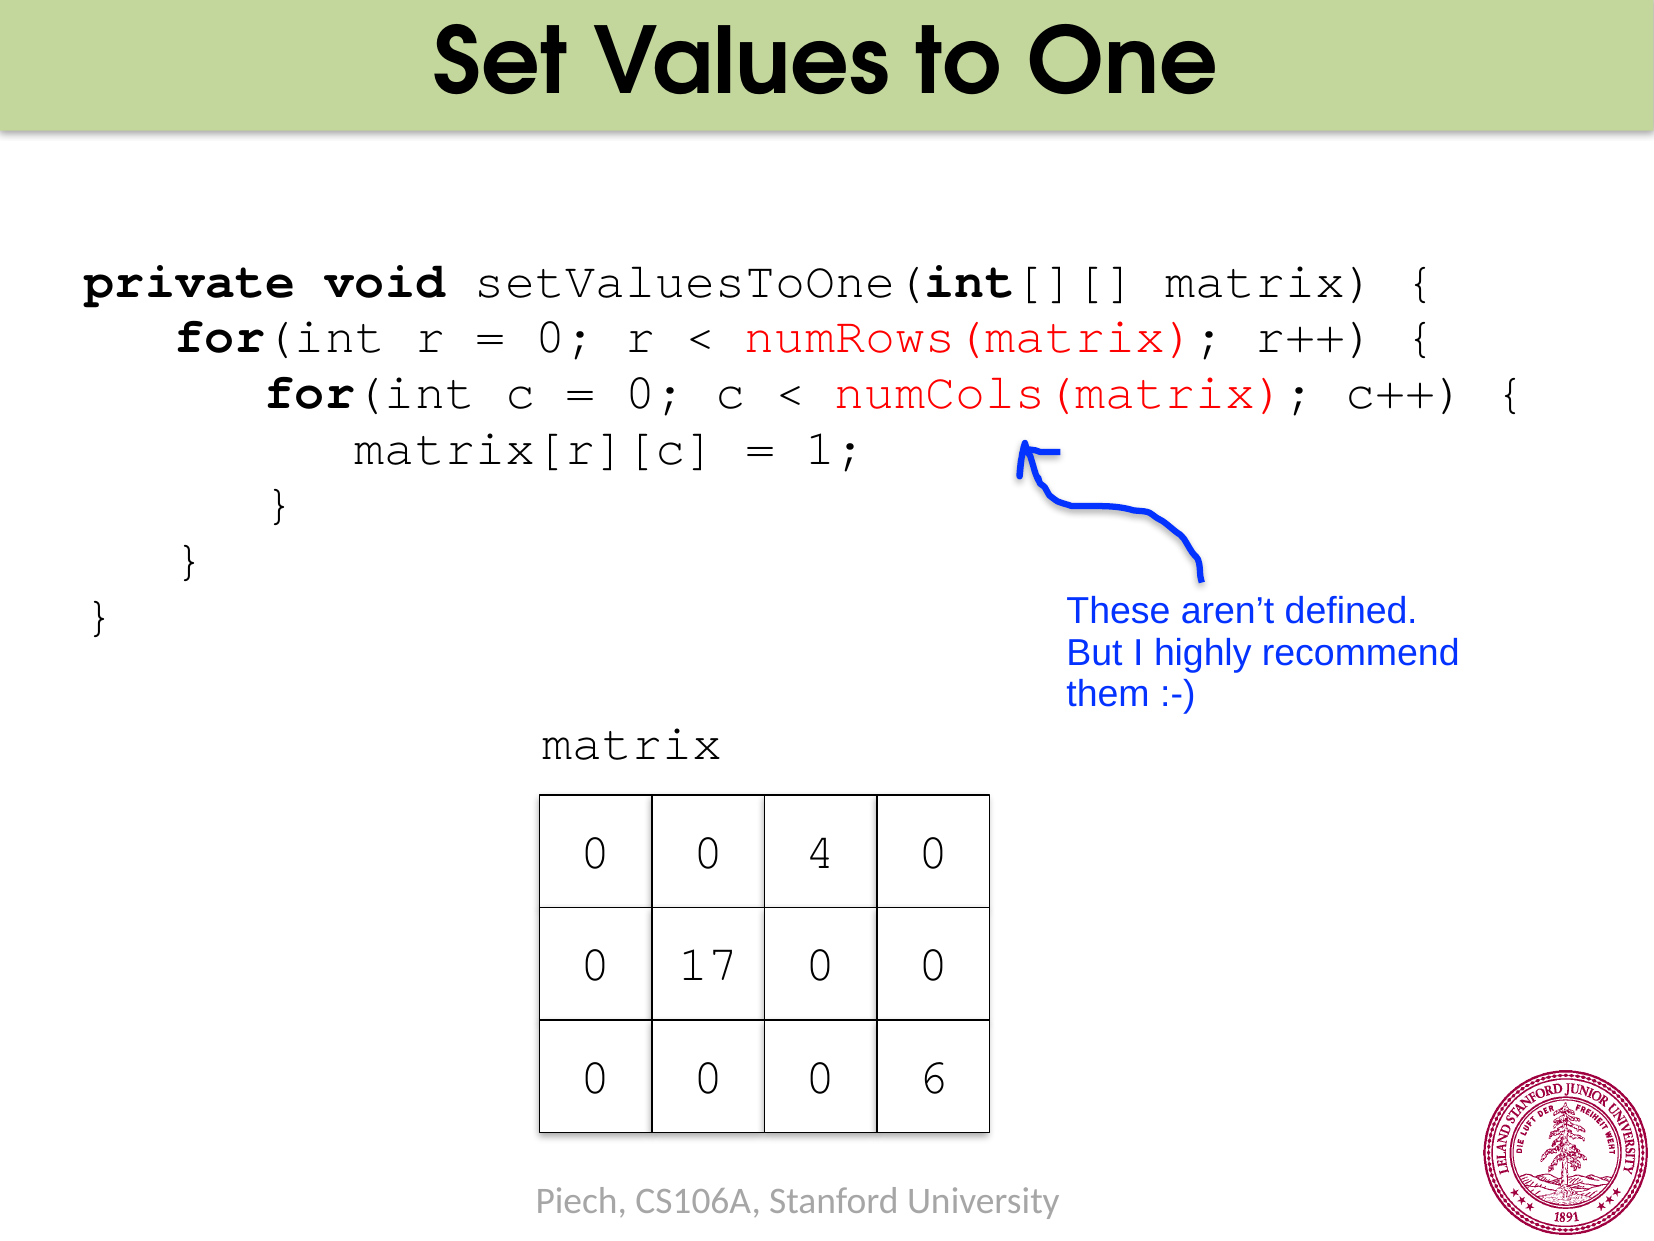

Set Values to One
private void setValuesToOne(int[][] matrix) {
   for(int r = 0; r < numRows(matrix); r++) {
      for(int c = 0; c < numCols(matrix); c++) {
         matrix[r][c] = 1;
      }
   }
}

These aren’t defined. But I highly recommend them :-)
matrix
0
0
4
0
0
17
0
0
0
0
0
6